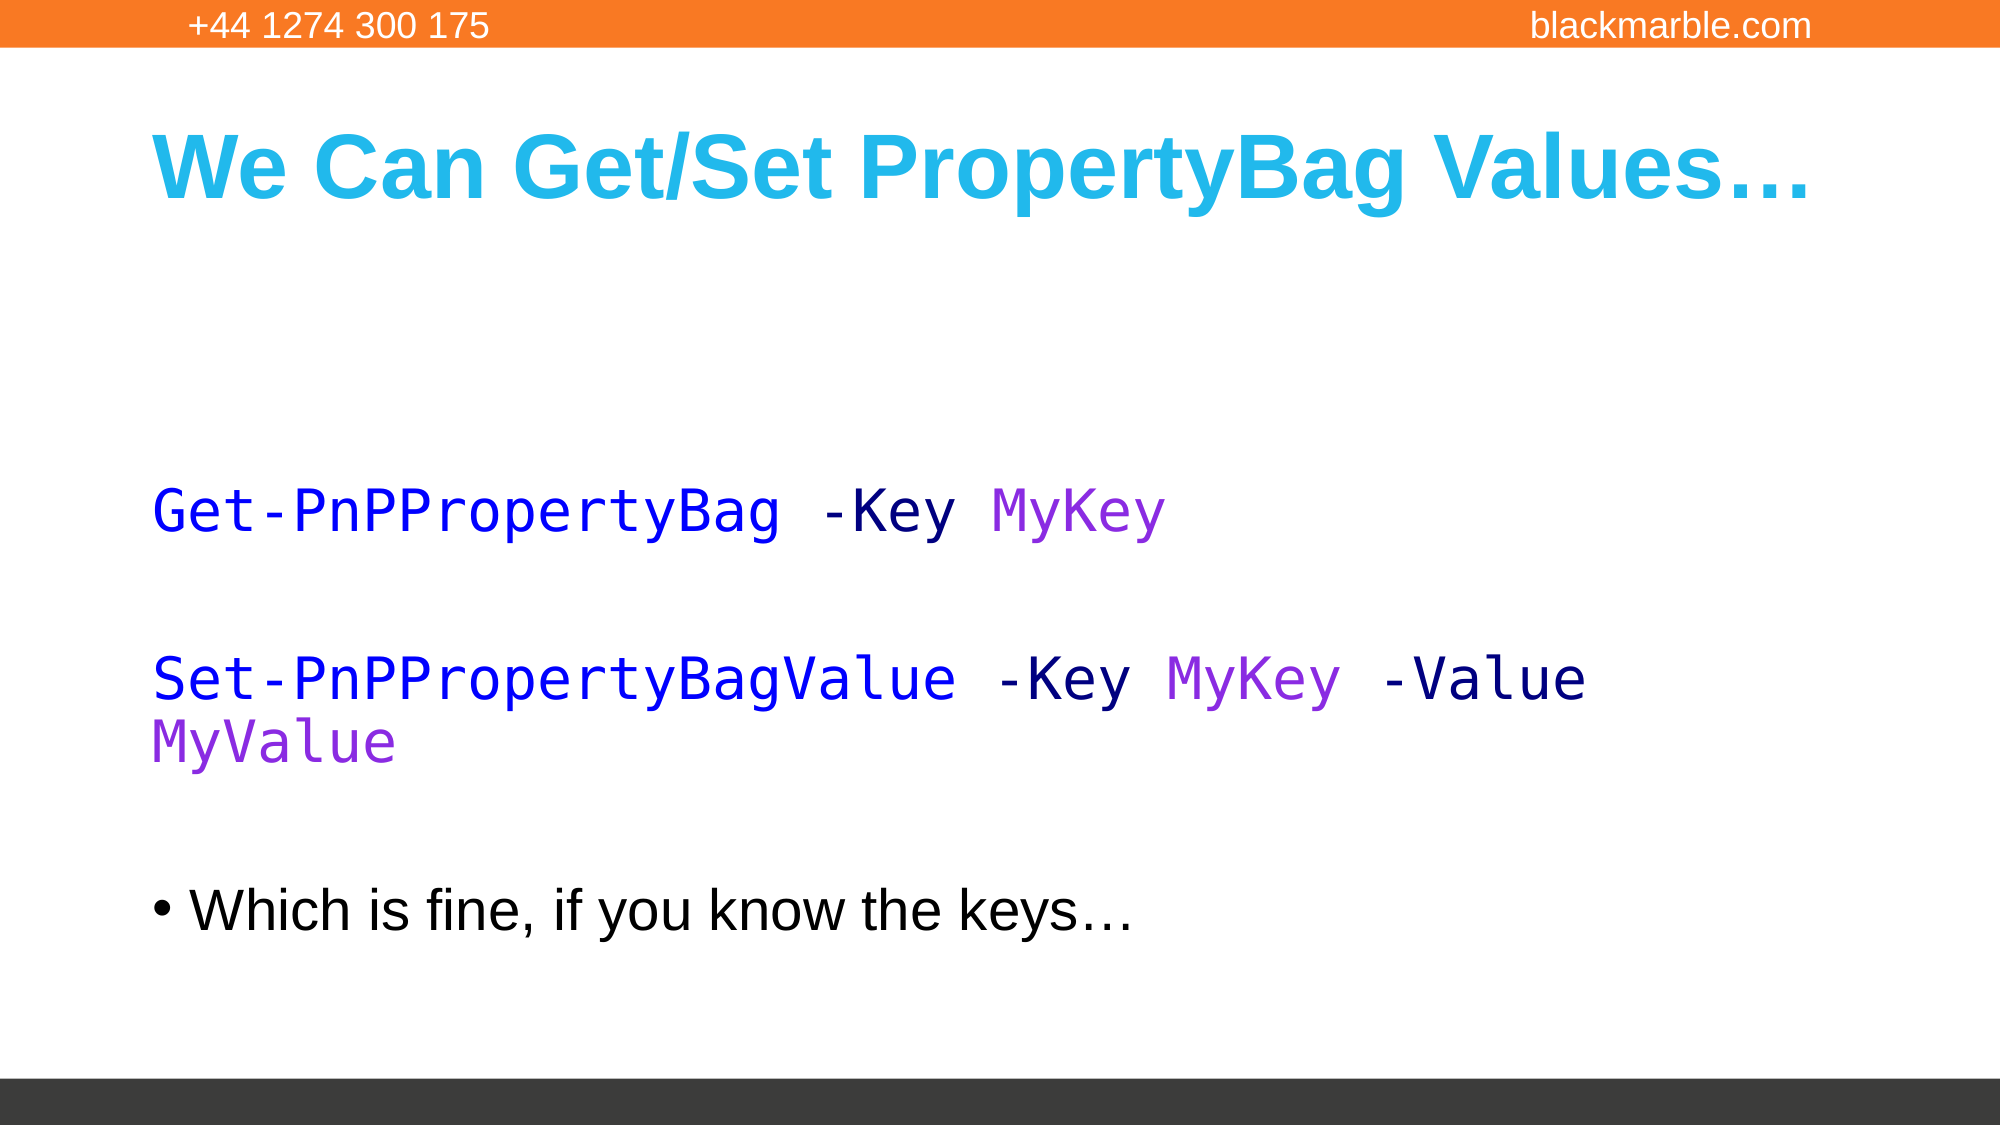

# We Can Get/Set PropertyBag Values…

Get-PnPPropertyBag -Key MyKey

Set-PnPPropertyBagValue -Key MyKey -Value MyValue

Which is fine, if you know the keys…